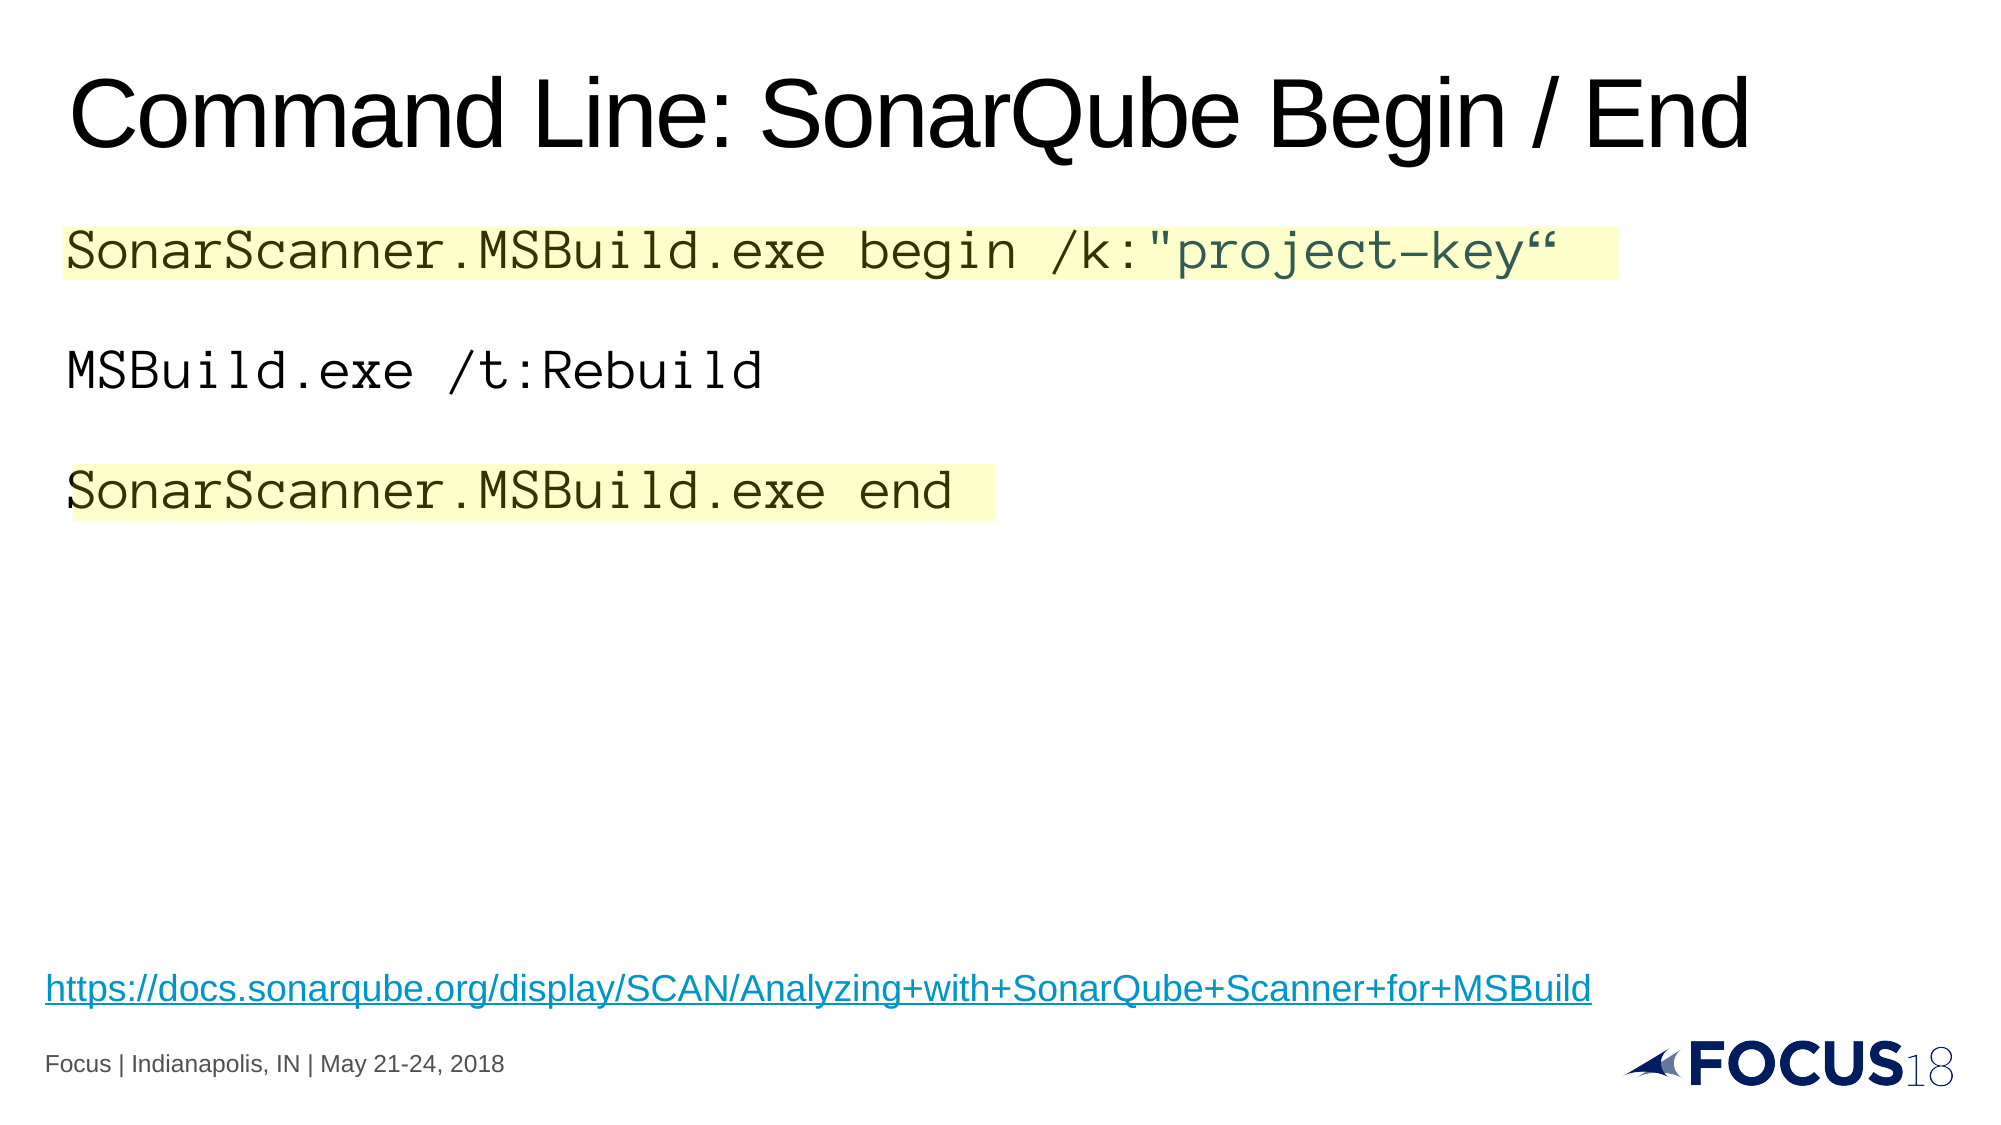

# Command Line: SonarQube Begin / End
SonarScanner.MSBuild.exe begin /k:"project-key“

MSBuild.exe /t:Rebuild

SonarScanner.MSBuild.exe end

https://docs.sonarqube.org/display/SCAN/Analyzing+with+SonarQube+Scanner+for+MSBuild